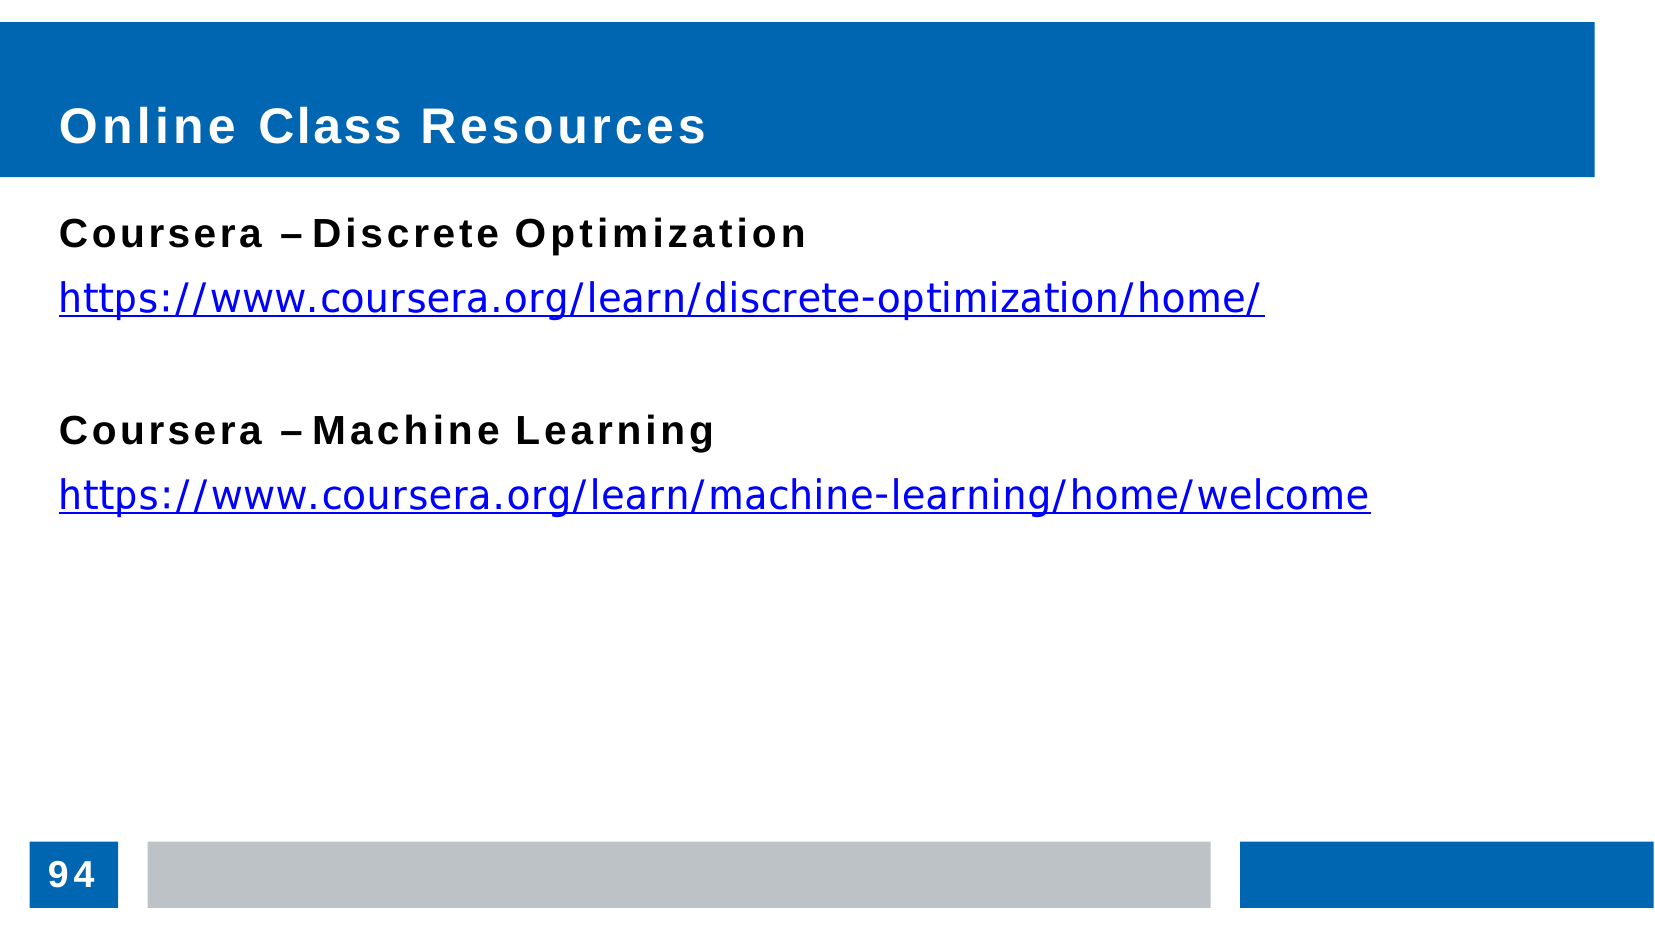

# Online Class Resources
Coursera – Discrete Optimization
https://www.coursera.org/learn/discrete-optimization/home/

Coursera – Machine Learning
https://www.coursera.org/learn/machine-learning/home/welcome
94